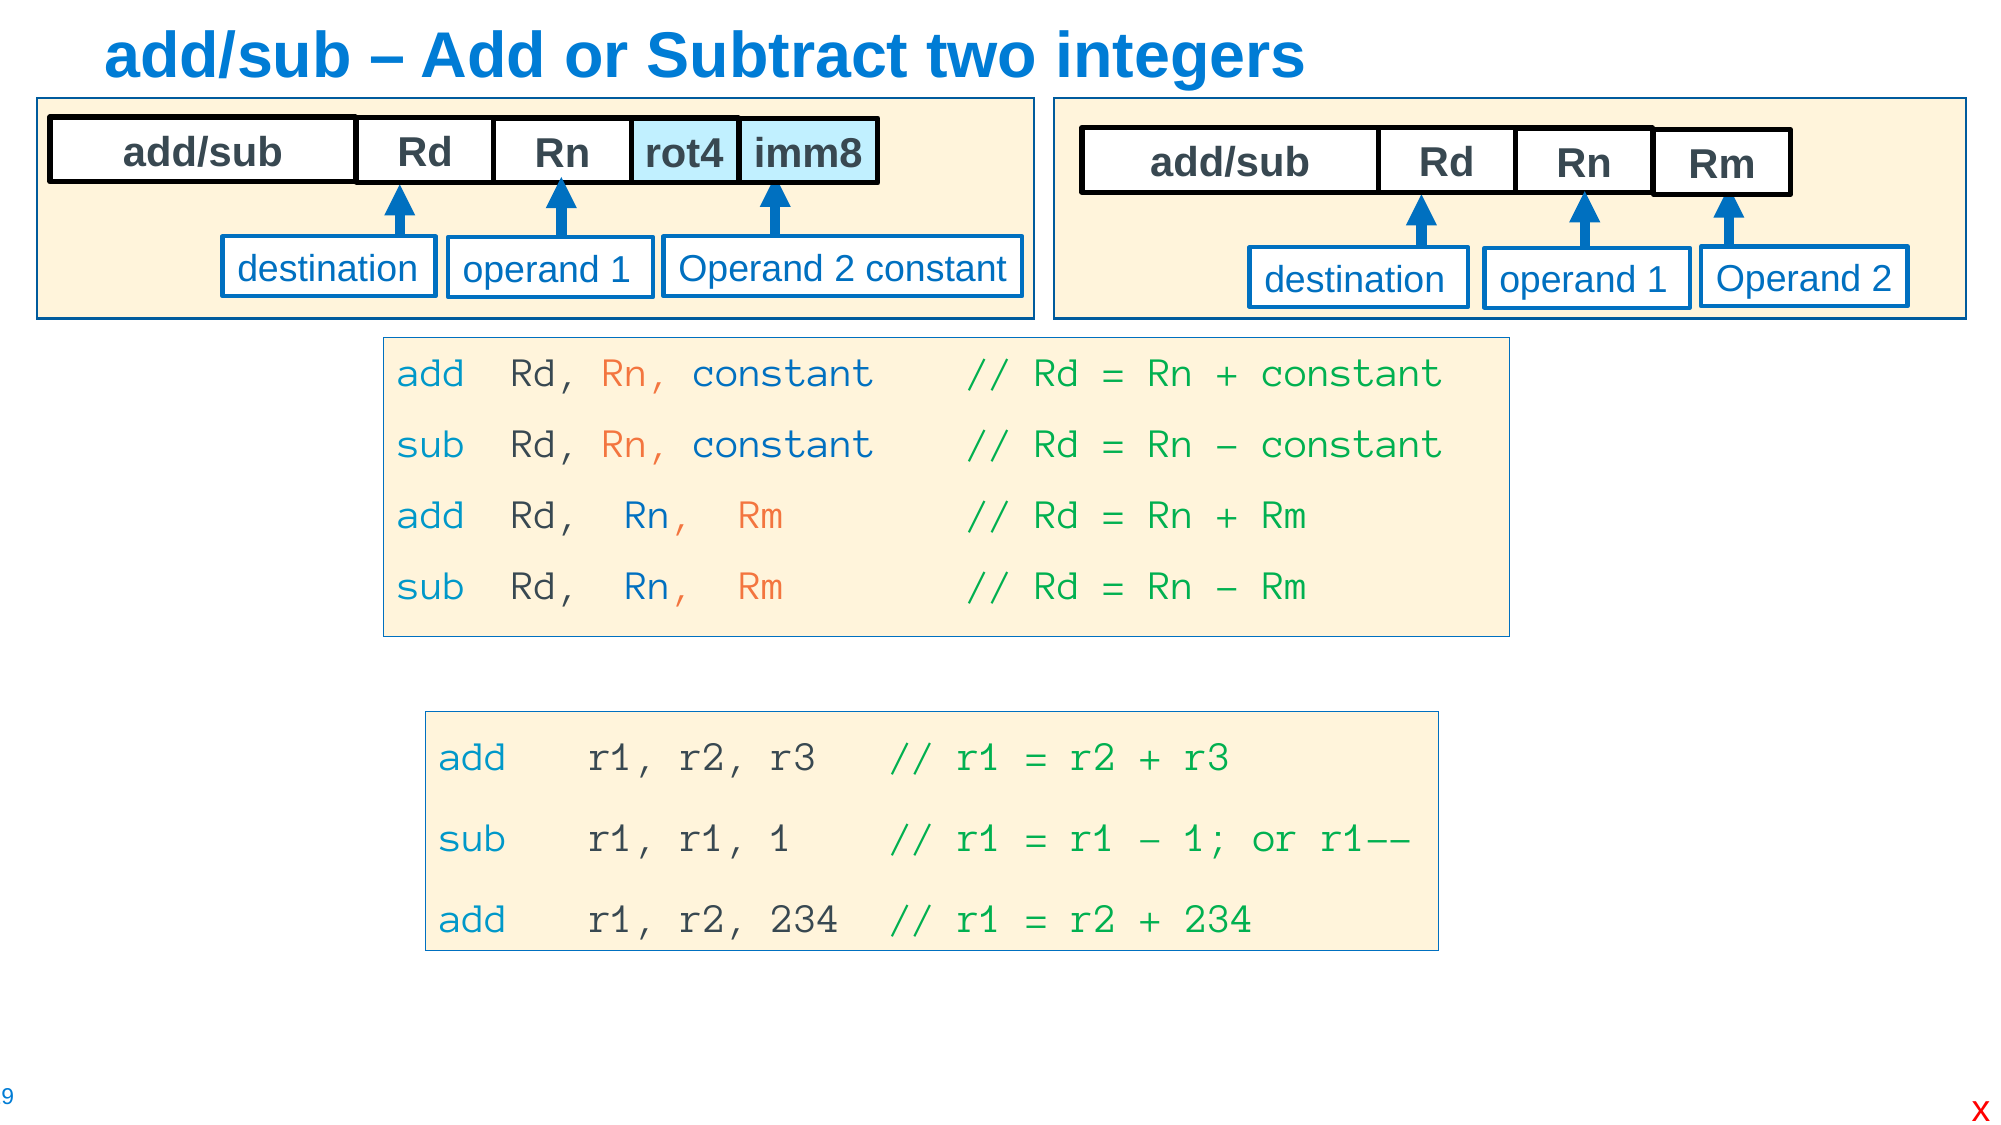

# add/sub – Add or Subtract two integers

add/sub
Rd
destination
Operand 2 constant
rot4
Rn
imm8
operand 1

add/sub
Rd
Operand 2
destination
Rn
Rm
operand 1
add  Rd, Rn, constant    // Rd = Rn + constant
sub  Rd, Rn, constant    // Rd = Rn - constant
add  Rd,  Rn,  Rm        // Rd = Rn + Rm
sub  Rd,  Rn,  Rm        // Rd = Rn - Rm
add	r1, r2, r3	// r1 = r2 + r3
sub	r1, r1, 1	// r1 = r1 – 1; or r1--
add 	r1, r2, 234	// r1 = r2 + 234
x